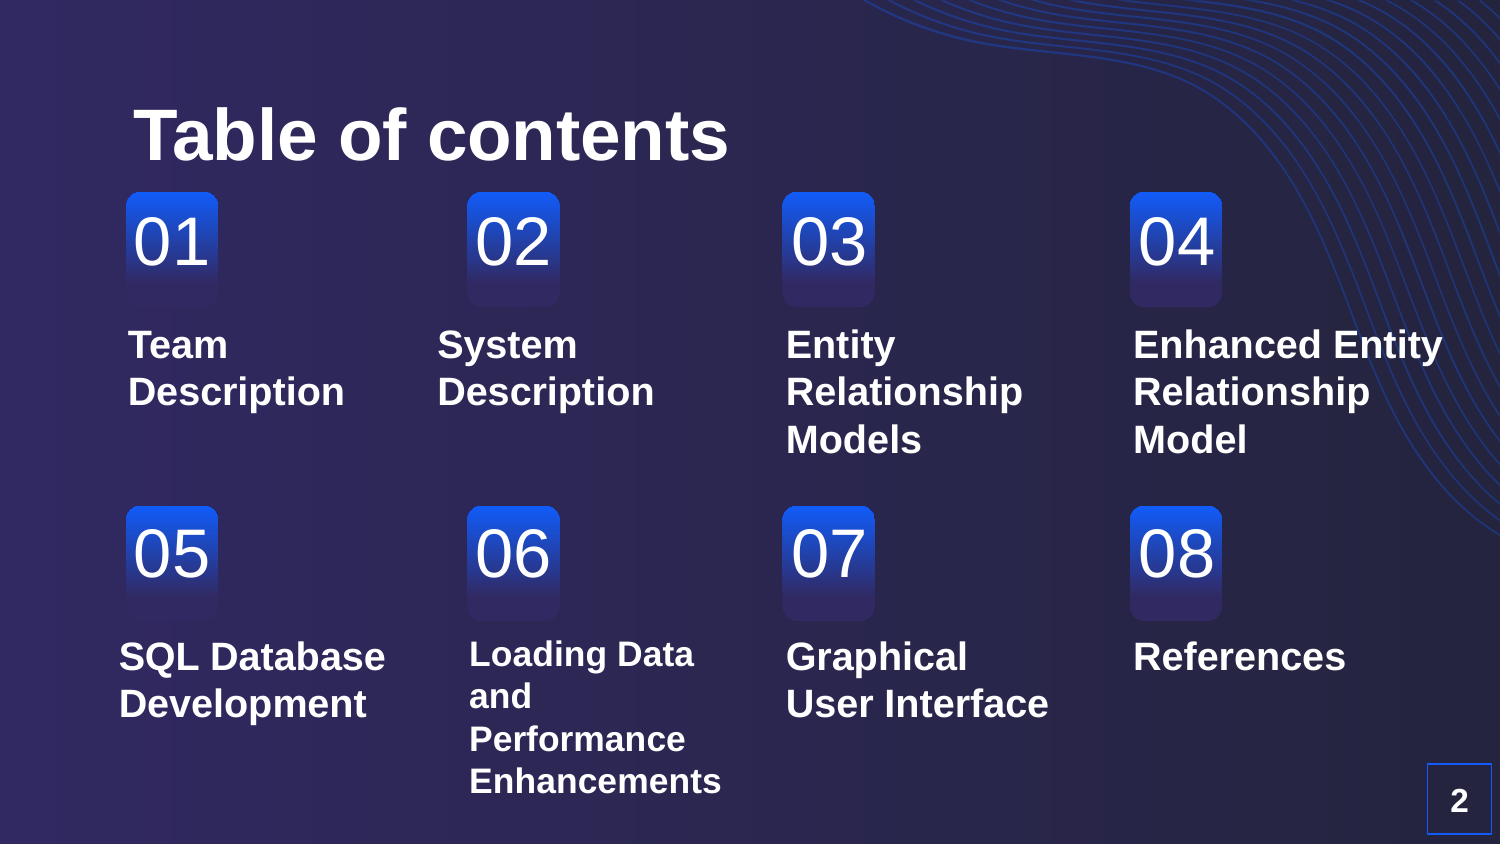

# Table of contents
01
02
03
04

Team Description
System Description
Entity Relationship Models
Enhanced Entity Relationship Model
05
06
07
08

SQL Database Development
Loading Data and Performance Enhancements
Graphical User Interface
References
2